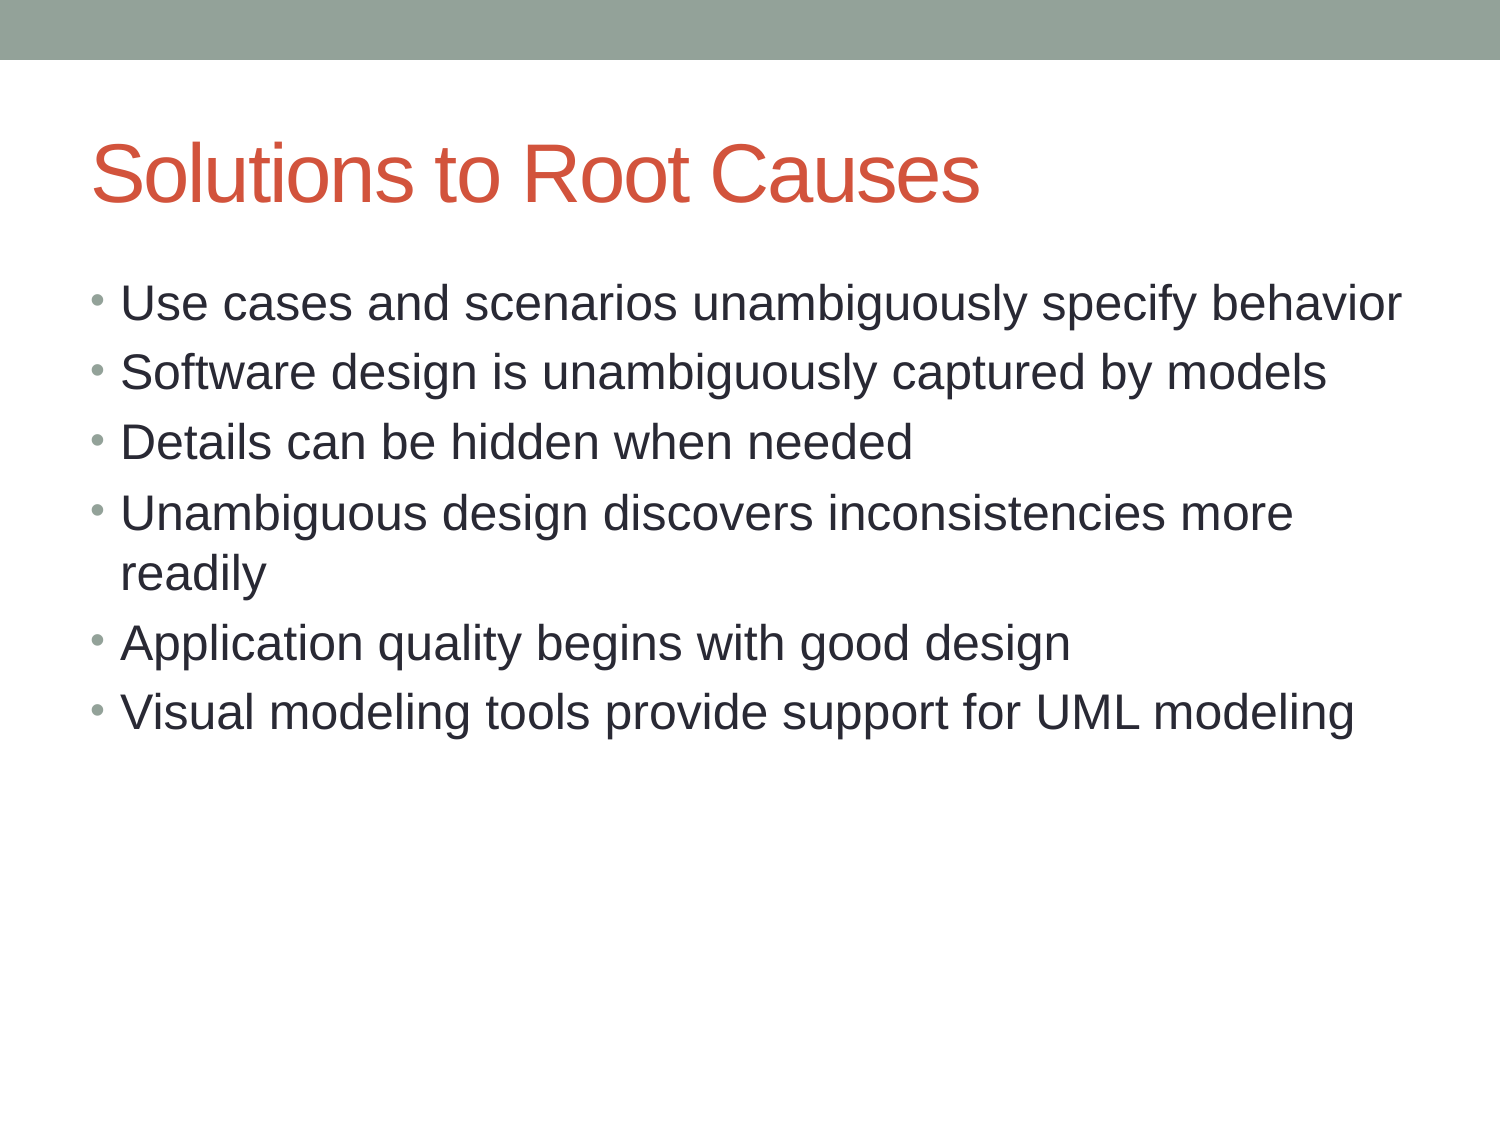

# Solutions to Root Causes
Use cases and scenarios unambiguously specify behavior
Software design is unambiguously captured by models
Details can be hidden when needed
Unambiguous design discovers inconsistencies more readily
Application quality begins with good design
Visual modeling tools provide support for UML modeling